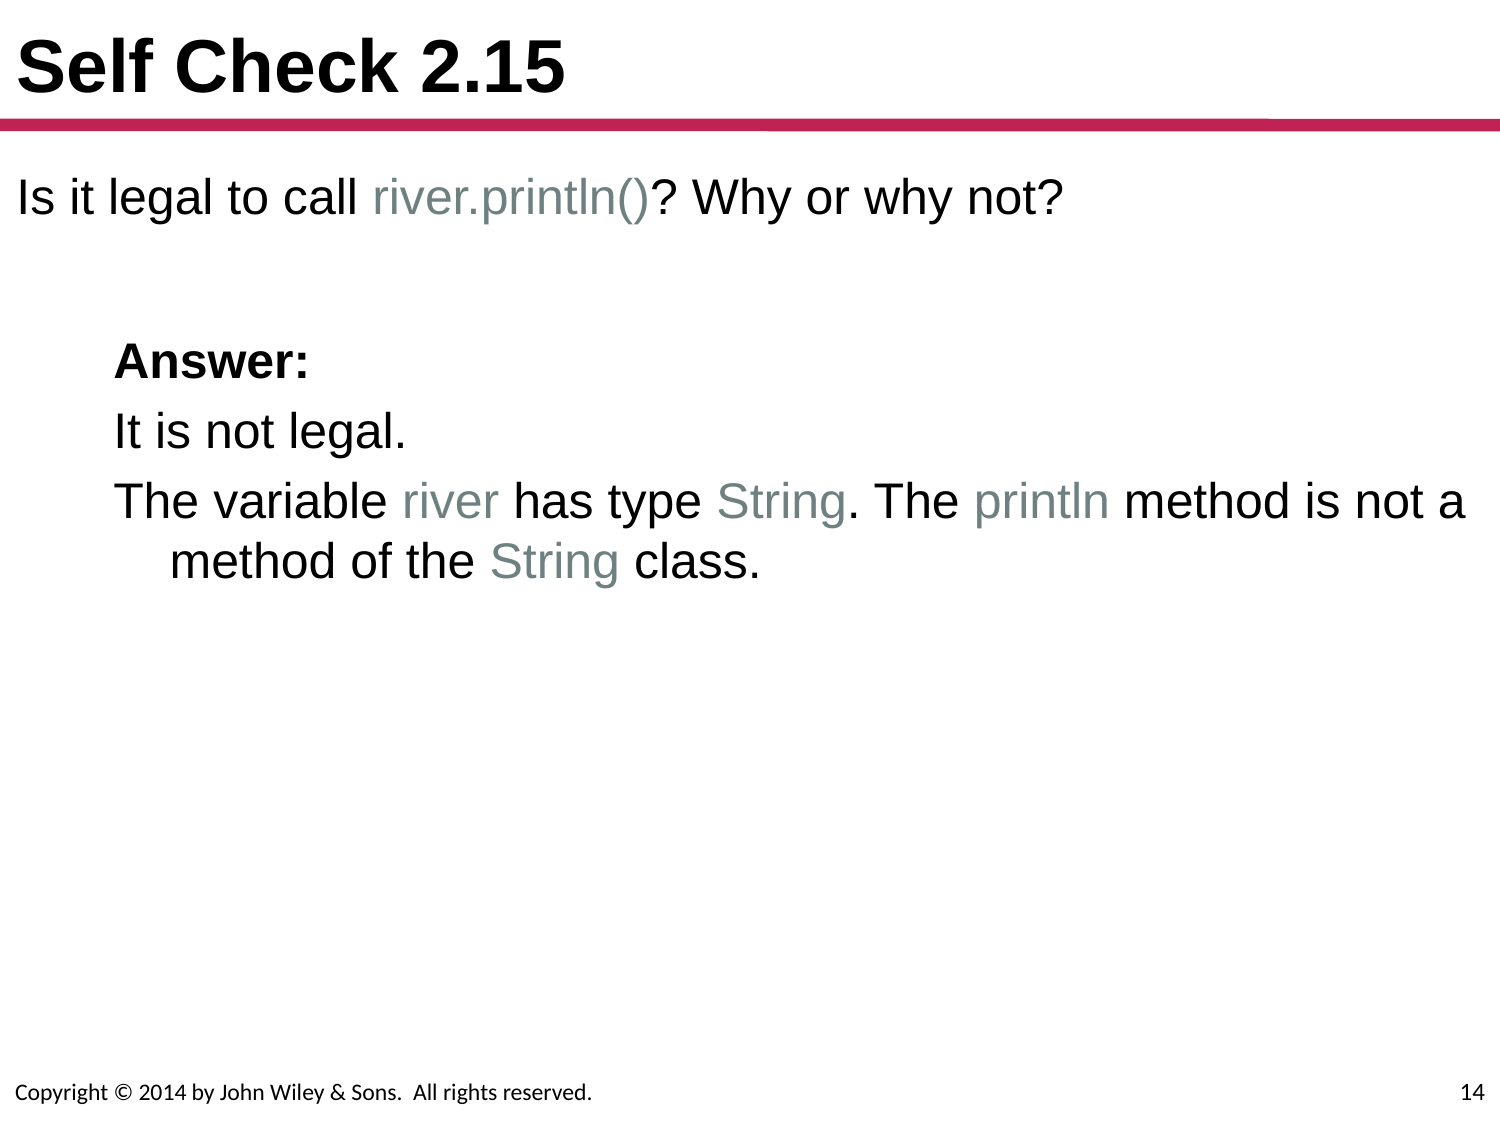

# Self Check 2.15
Is it legal to call river.println()? Why or why not?
Answer:
It is not legal.
The variable river has type String. The println method is not a method of the String class.